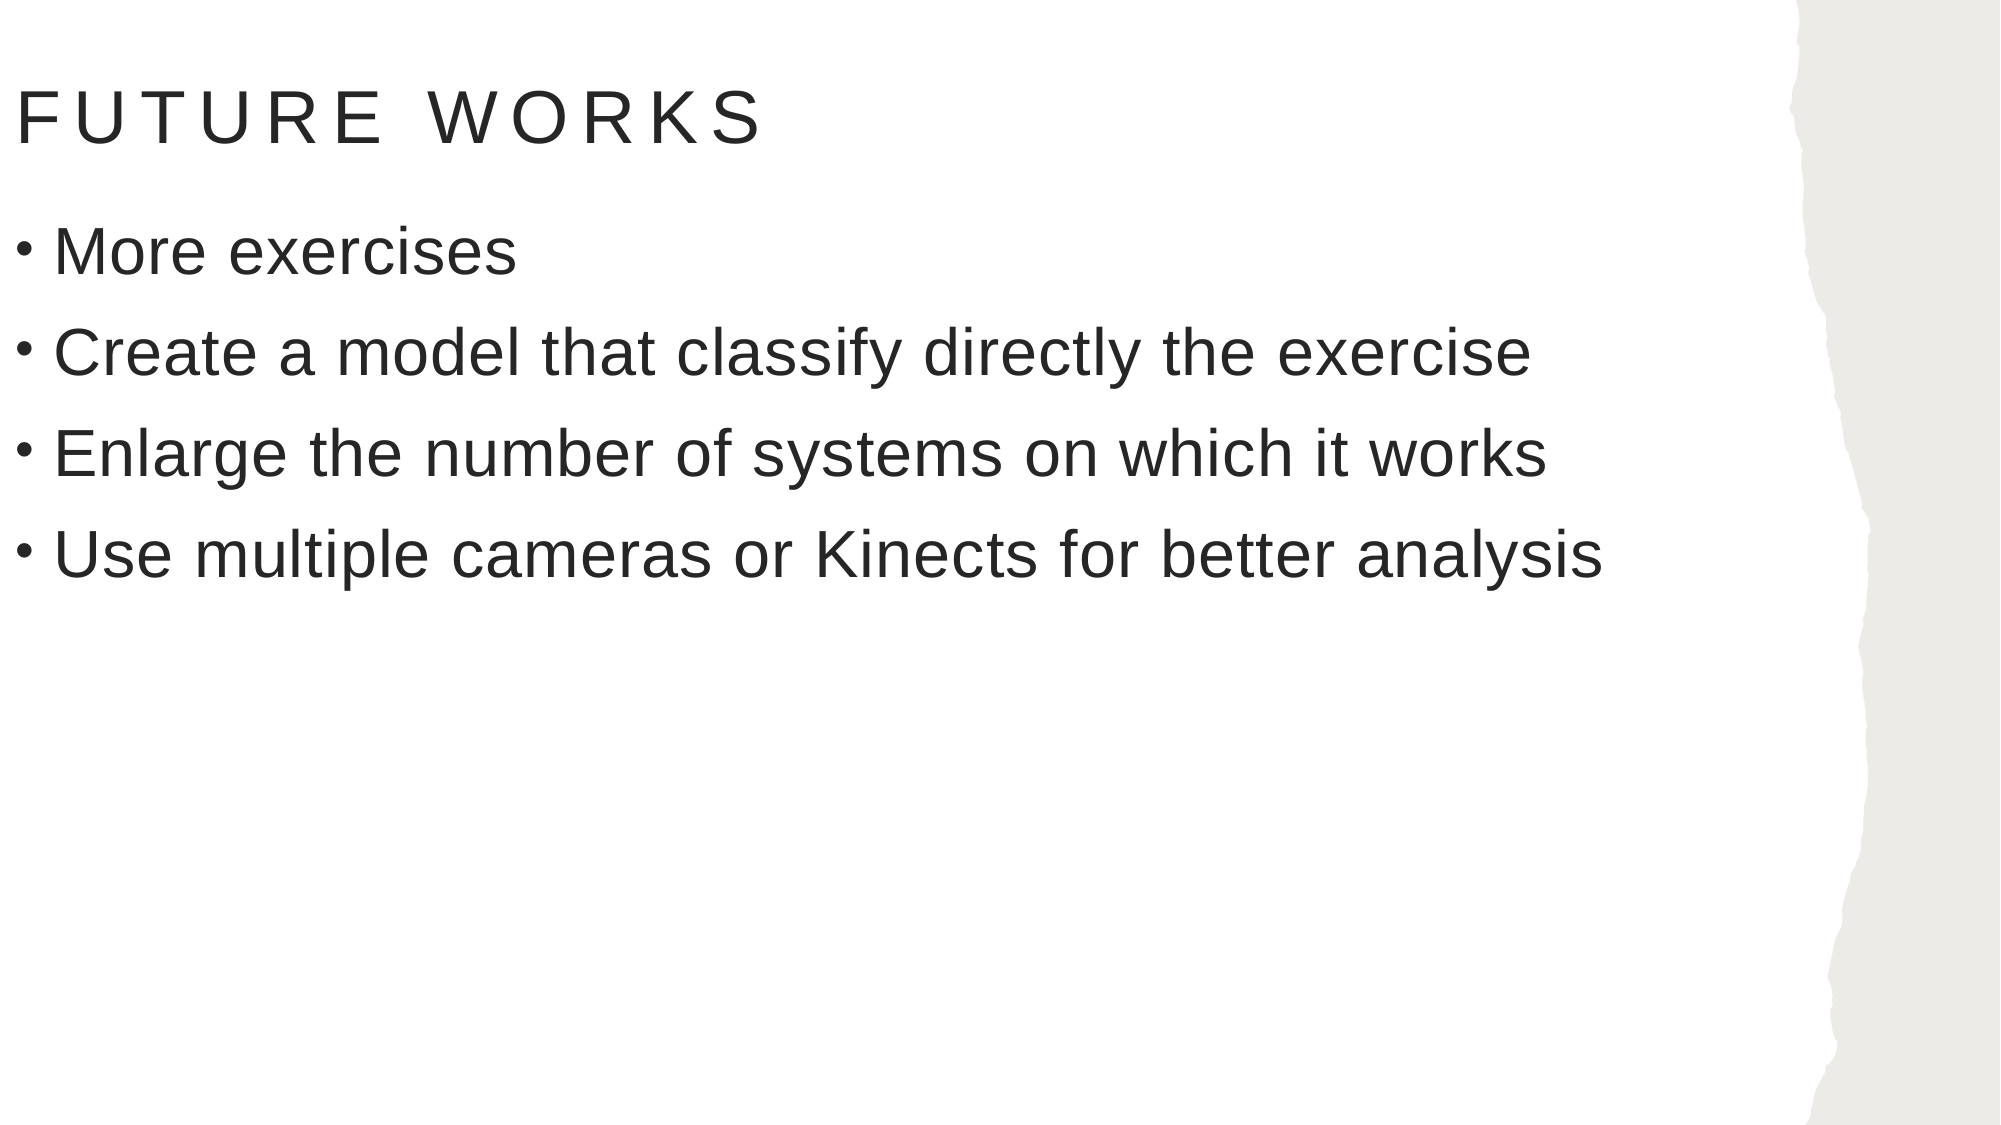

# Future Works
More exercises
Create a model that classify directly the exercise
Enlarge the number of systems on which it works
Use multiple cameras or Kinects for better analysis